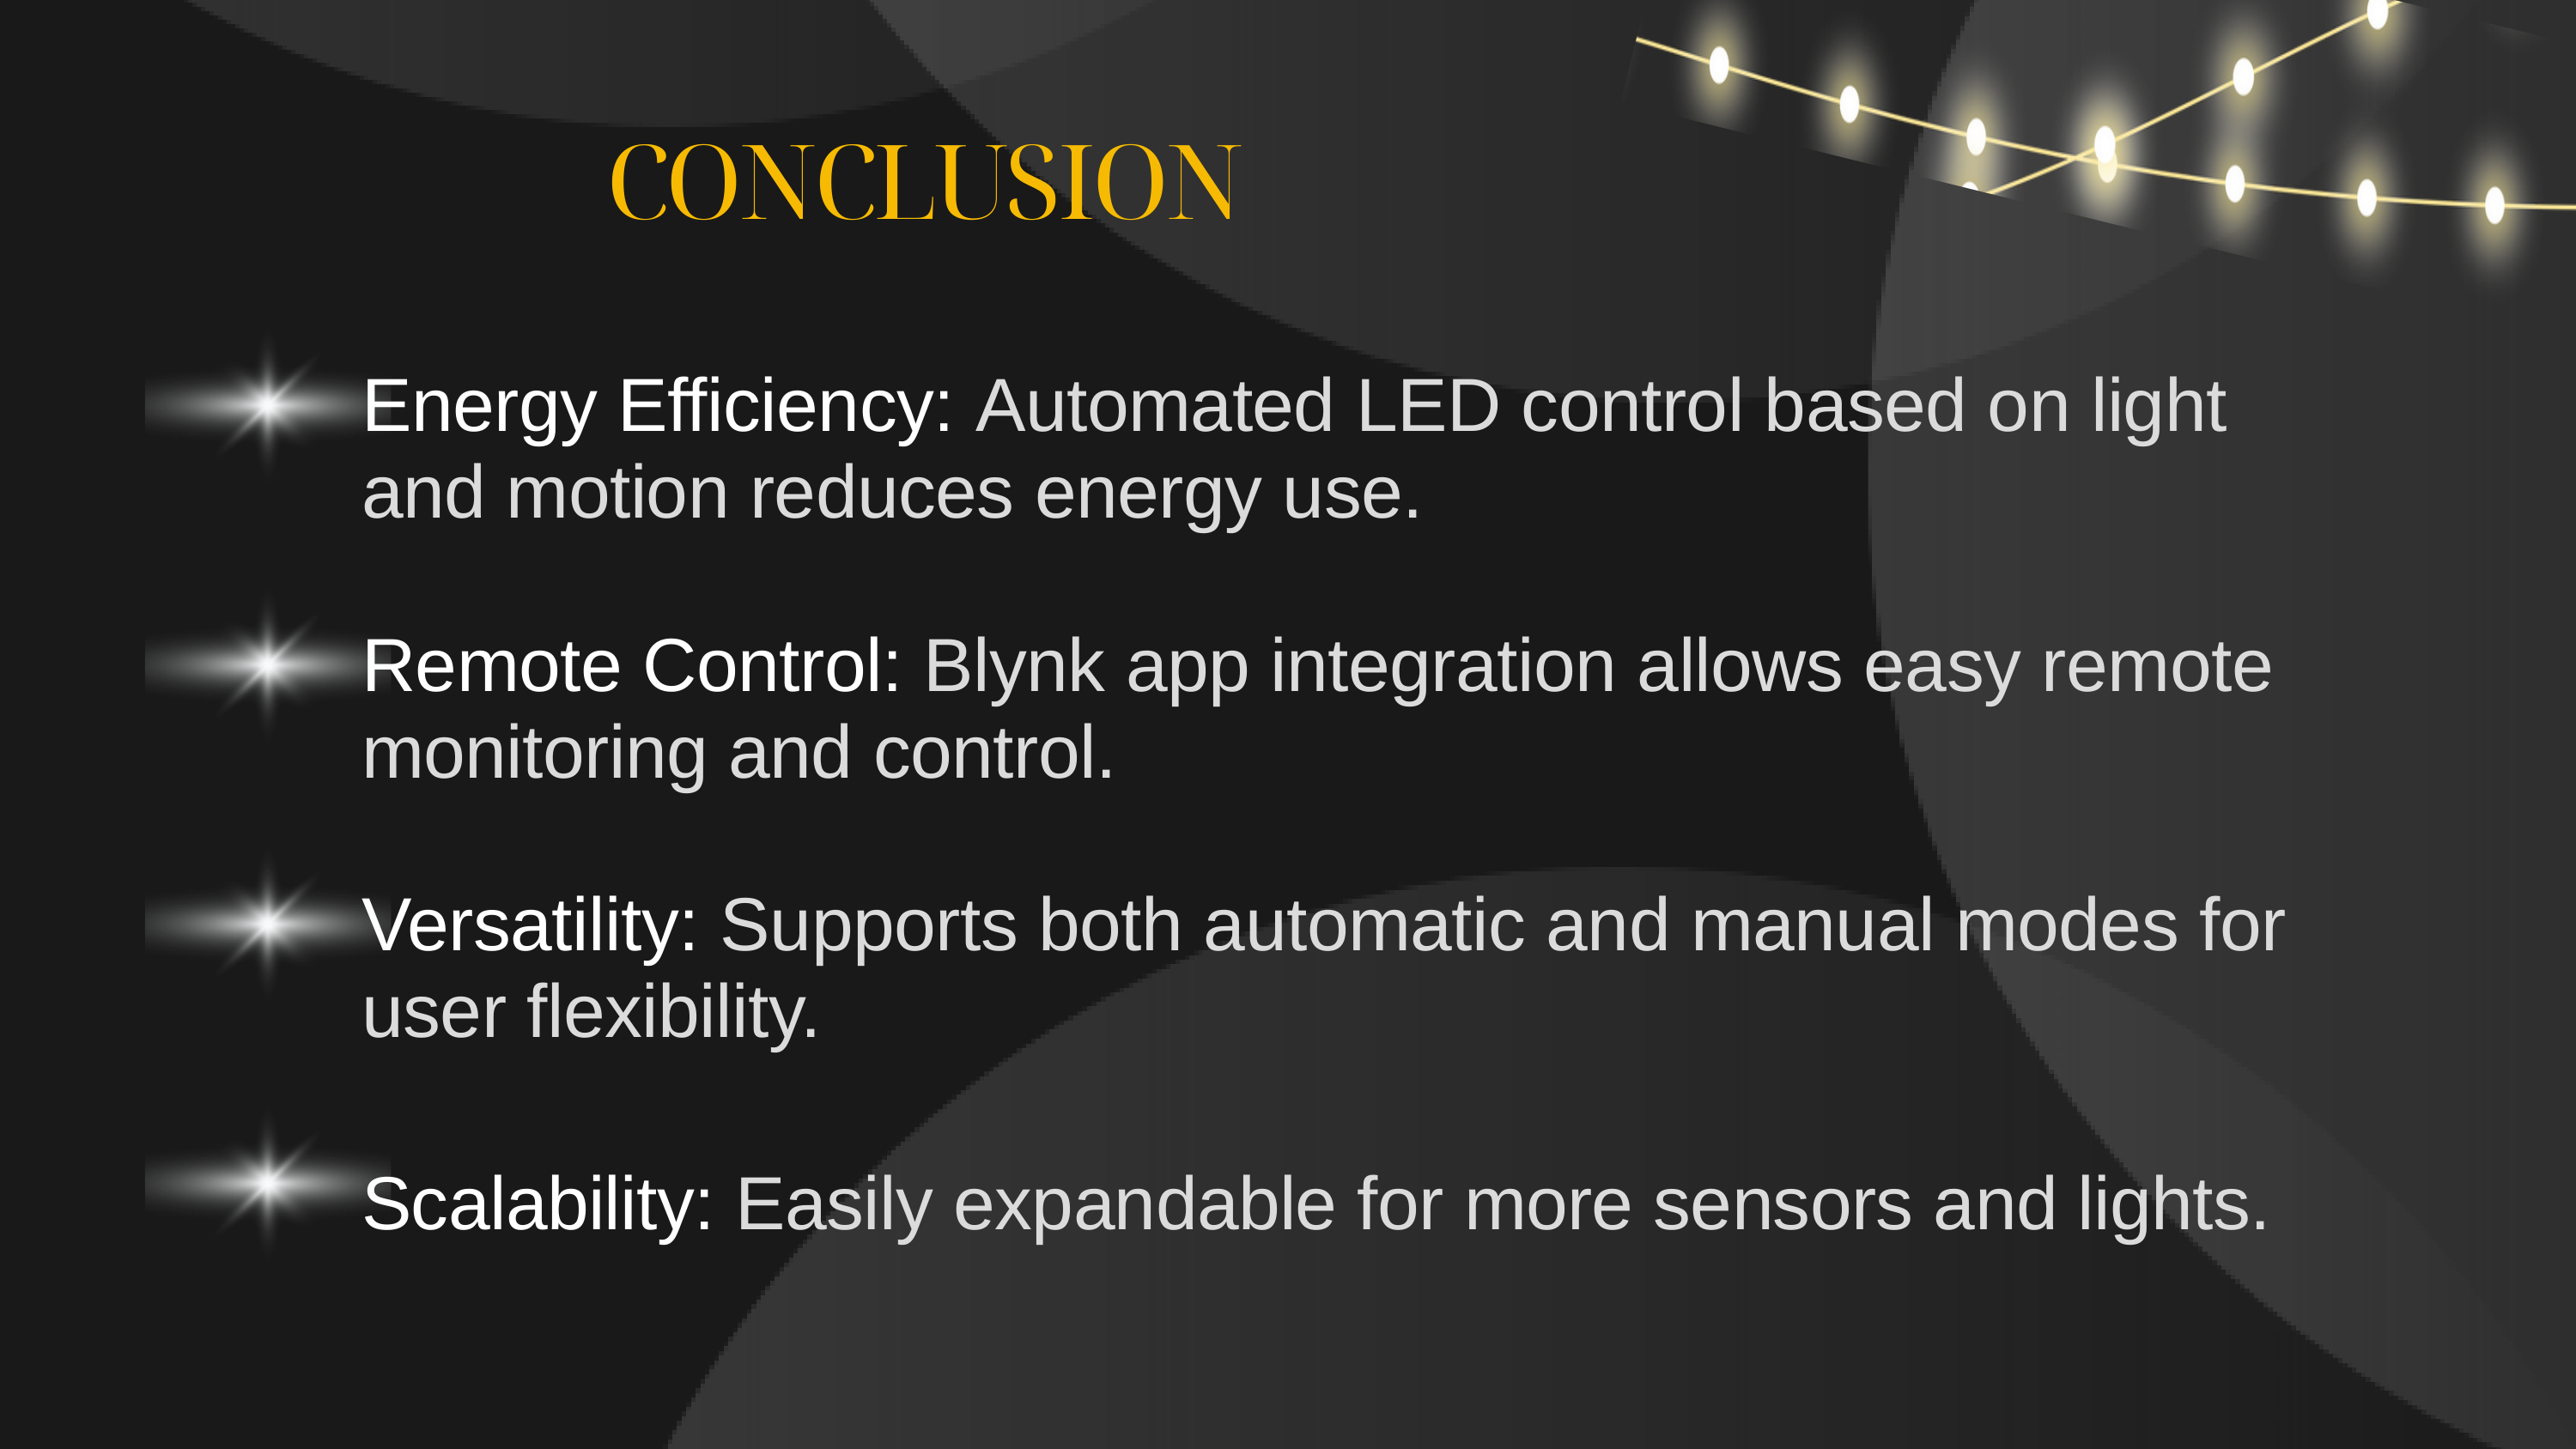

CONCLUSION

Energy Efficiency: Automated LED control based on light and motion reduces energy use.

Remote Control: Blynk app integration allows easy remote monitoring and control.

Versatility: Supports both automatic and manual modes for user flexibility.

Scalability: Easily expandable for more sensors and lights.